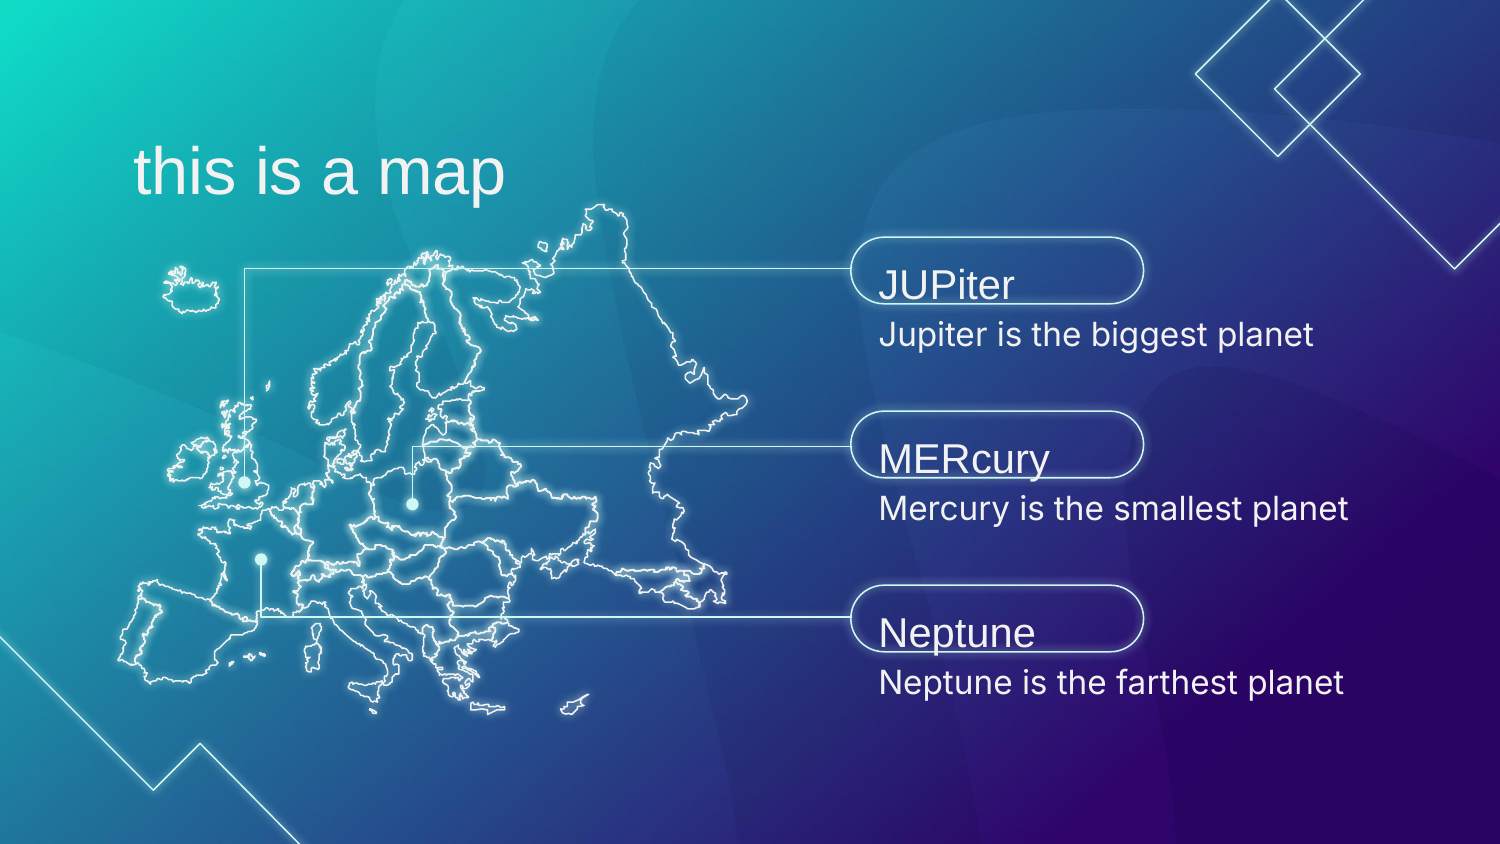

# this is a map

JUPiter

Jupiter is the biggest planet

MERcury

Mercury is the smallest planet

Neptune
Neptune is the farthest planet